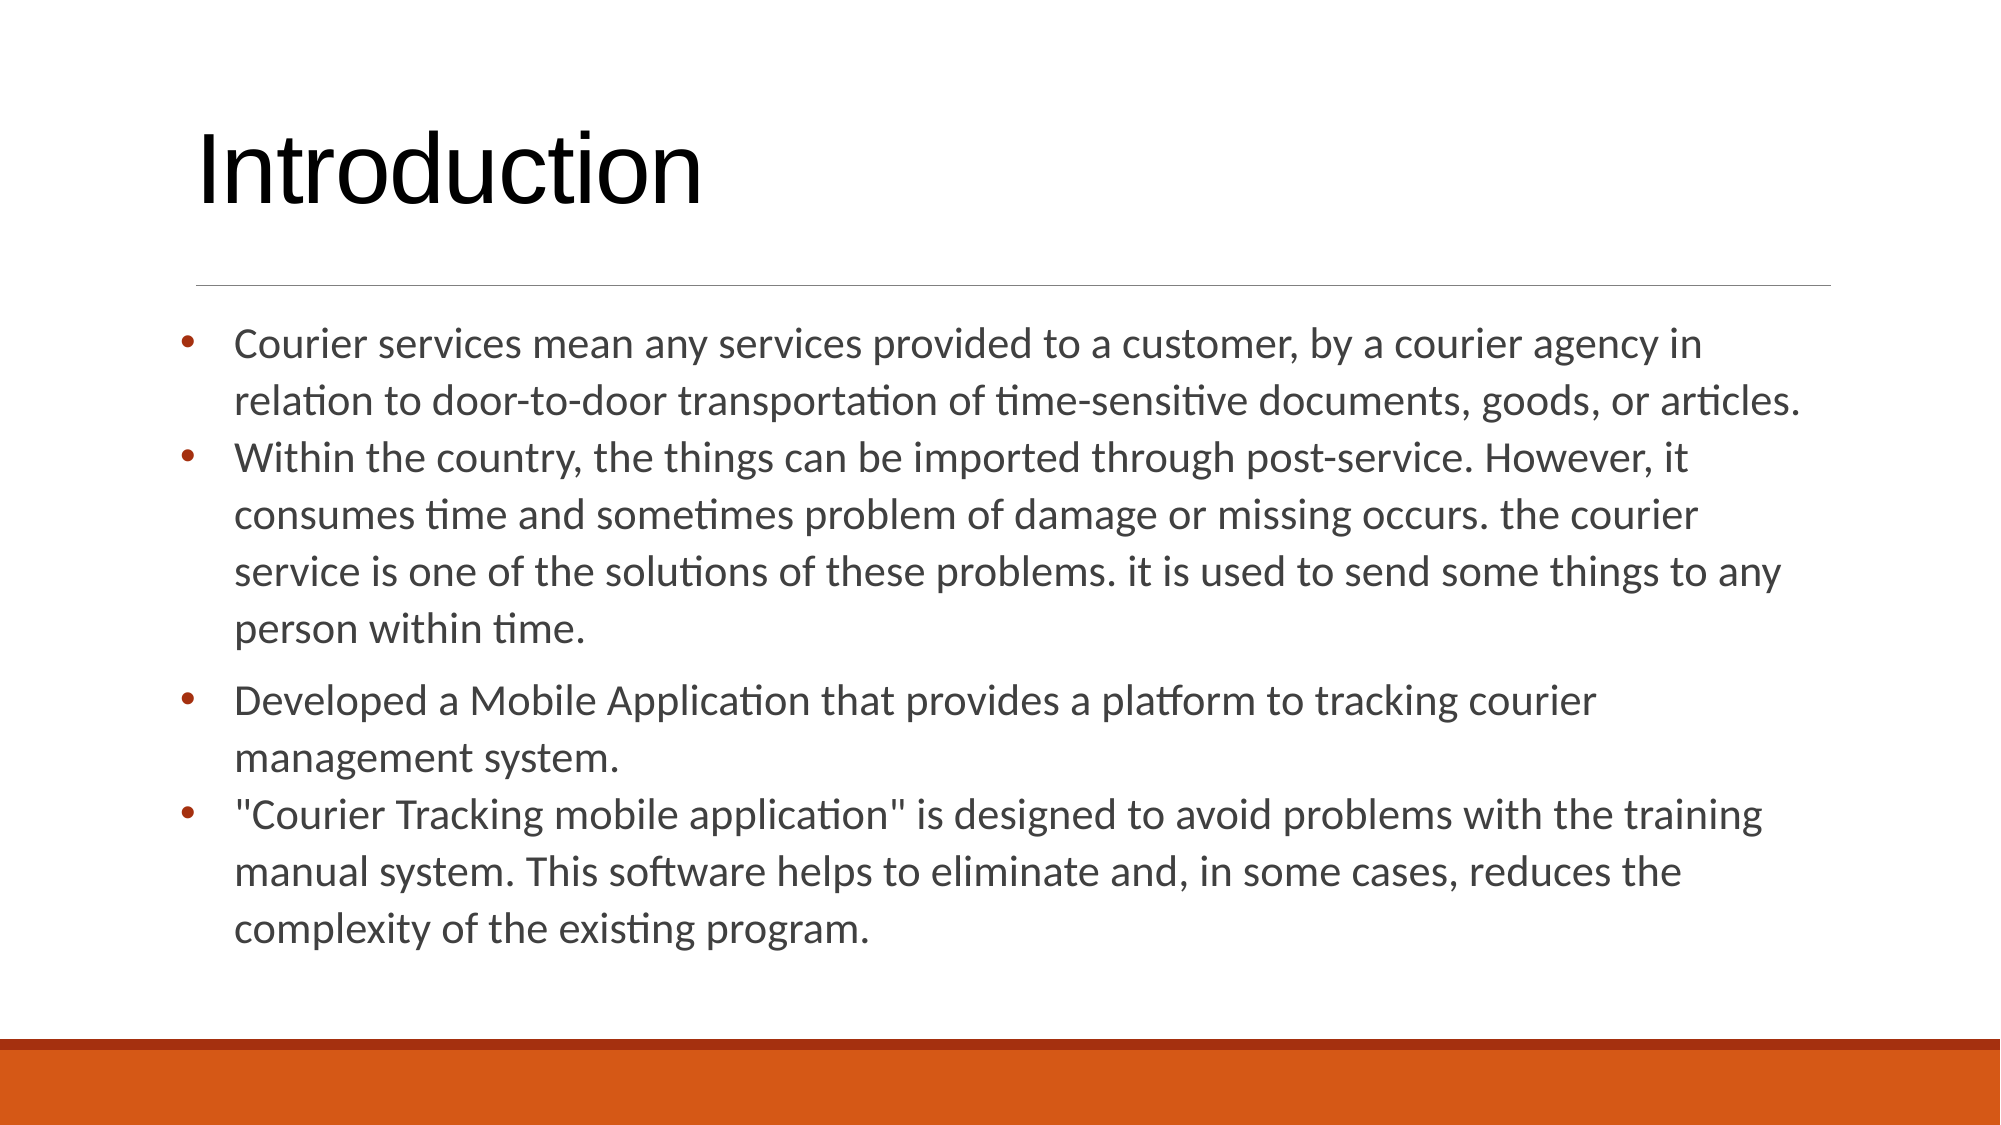

# Introduction
Courier services mean any services provided to a customer, by a courier agency in relation to door-to-door transportation of time-sensitive documents, goods, or articles.
Within the country, the things can be imported through post-service. However, it consumes time and sometimes problem of damage or missing occurs. the courier service is one of the solutions of these problems. it is used to send some things to any person within time.
Developed a Mobile Application that provides a platform to tracking courier management system.
"Courier Tracking mobile application" is designed to avoid problems with the training manual system. This software helps to eliminate and, in some cases, reduces the complexity of the existing program.